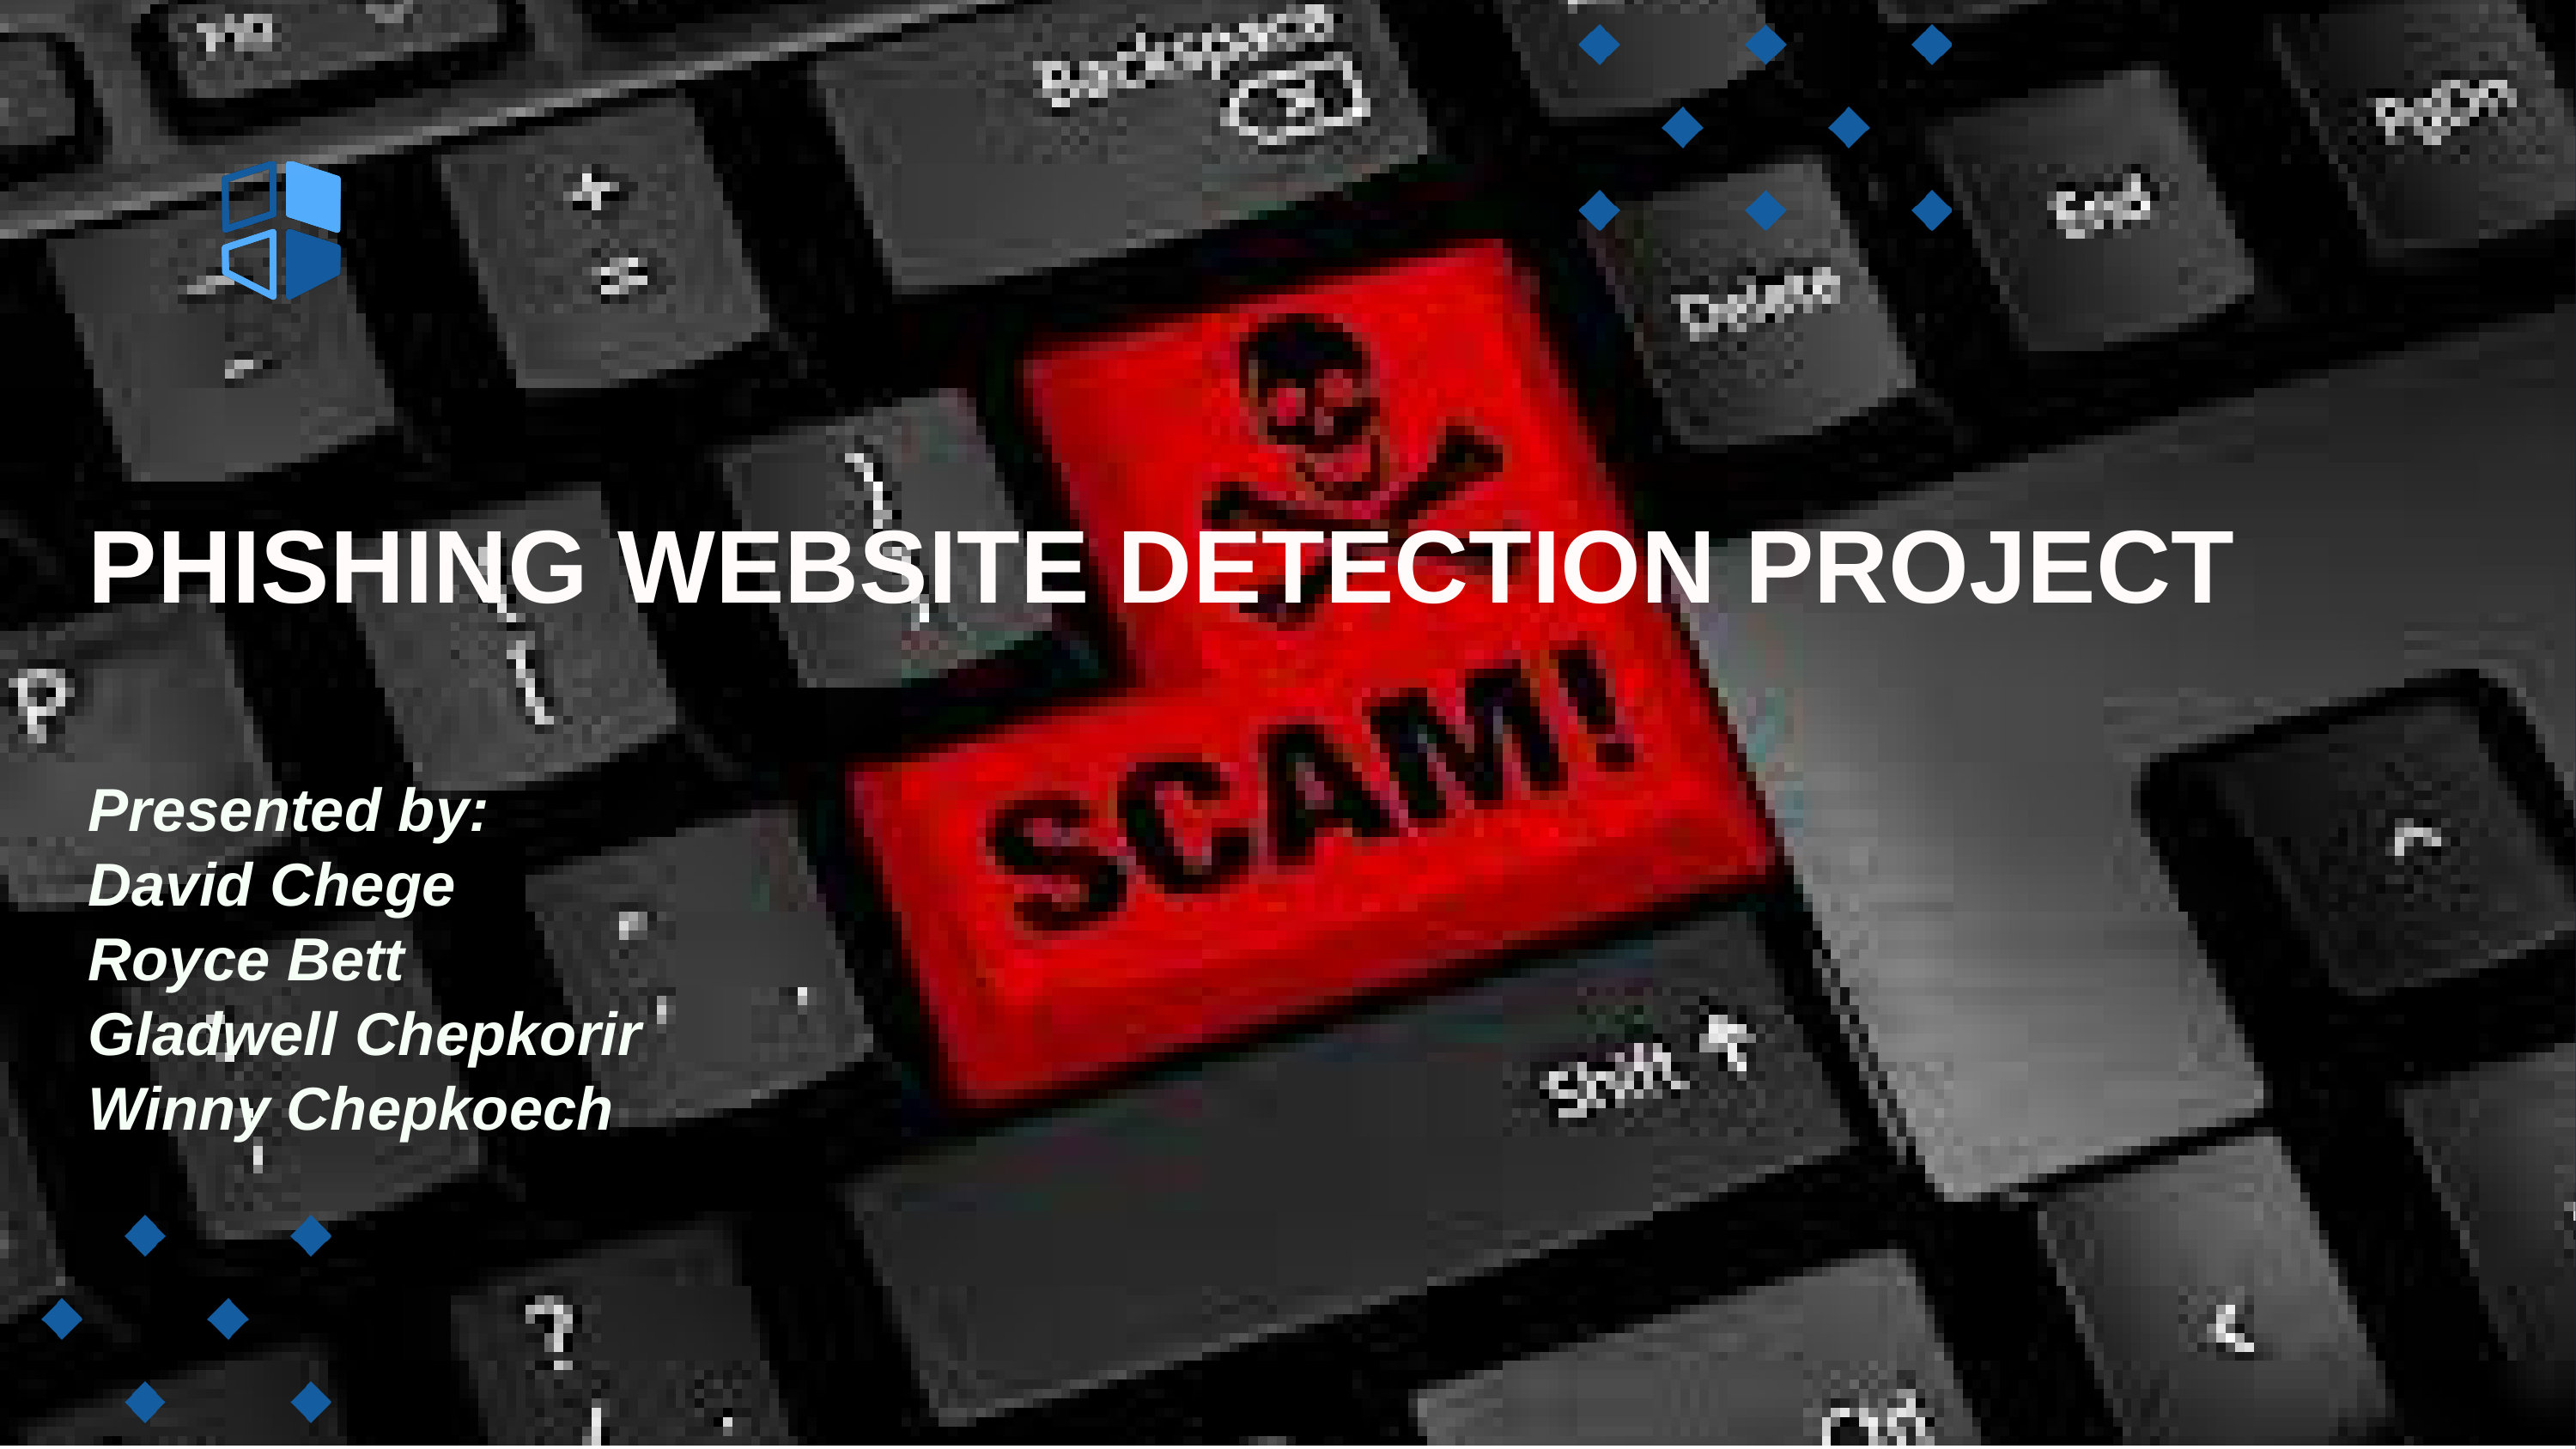

PHISHING WEBSITE DETECTION PROJECT
Presented by:
David Chege
Royce Bett
Gladwell Chepkorir
Winny Chepkoech